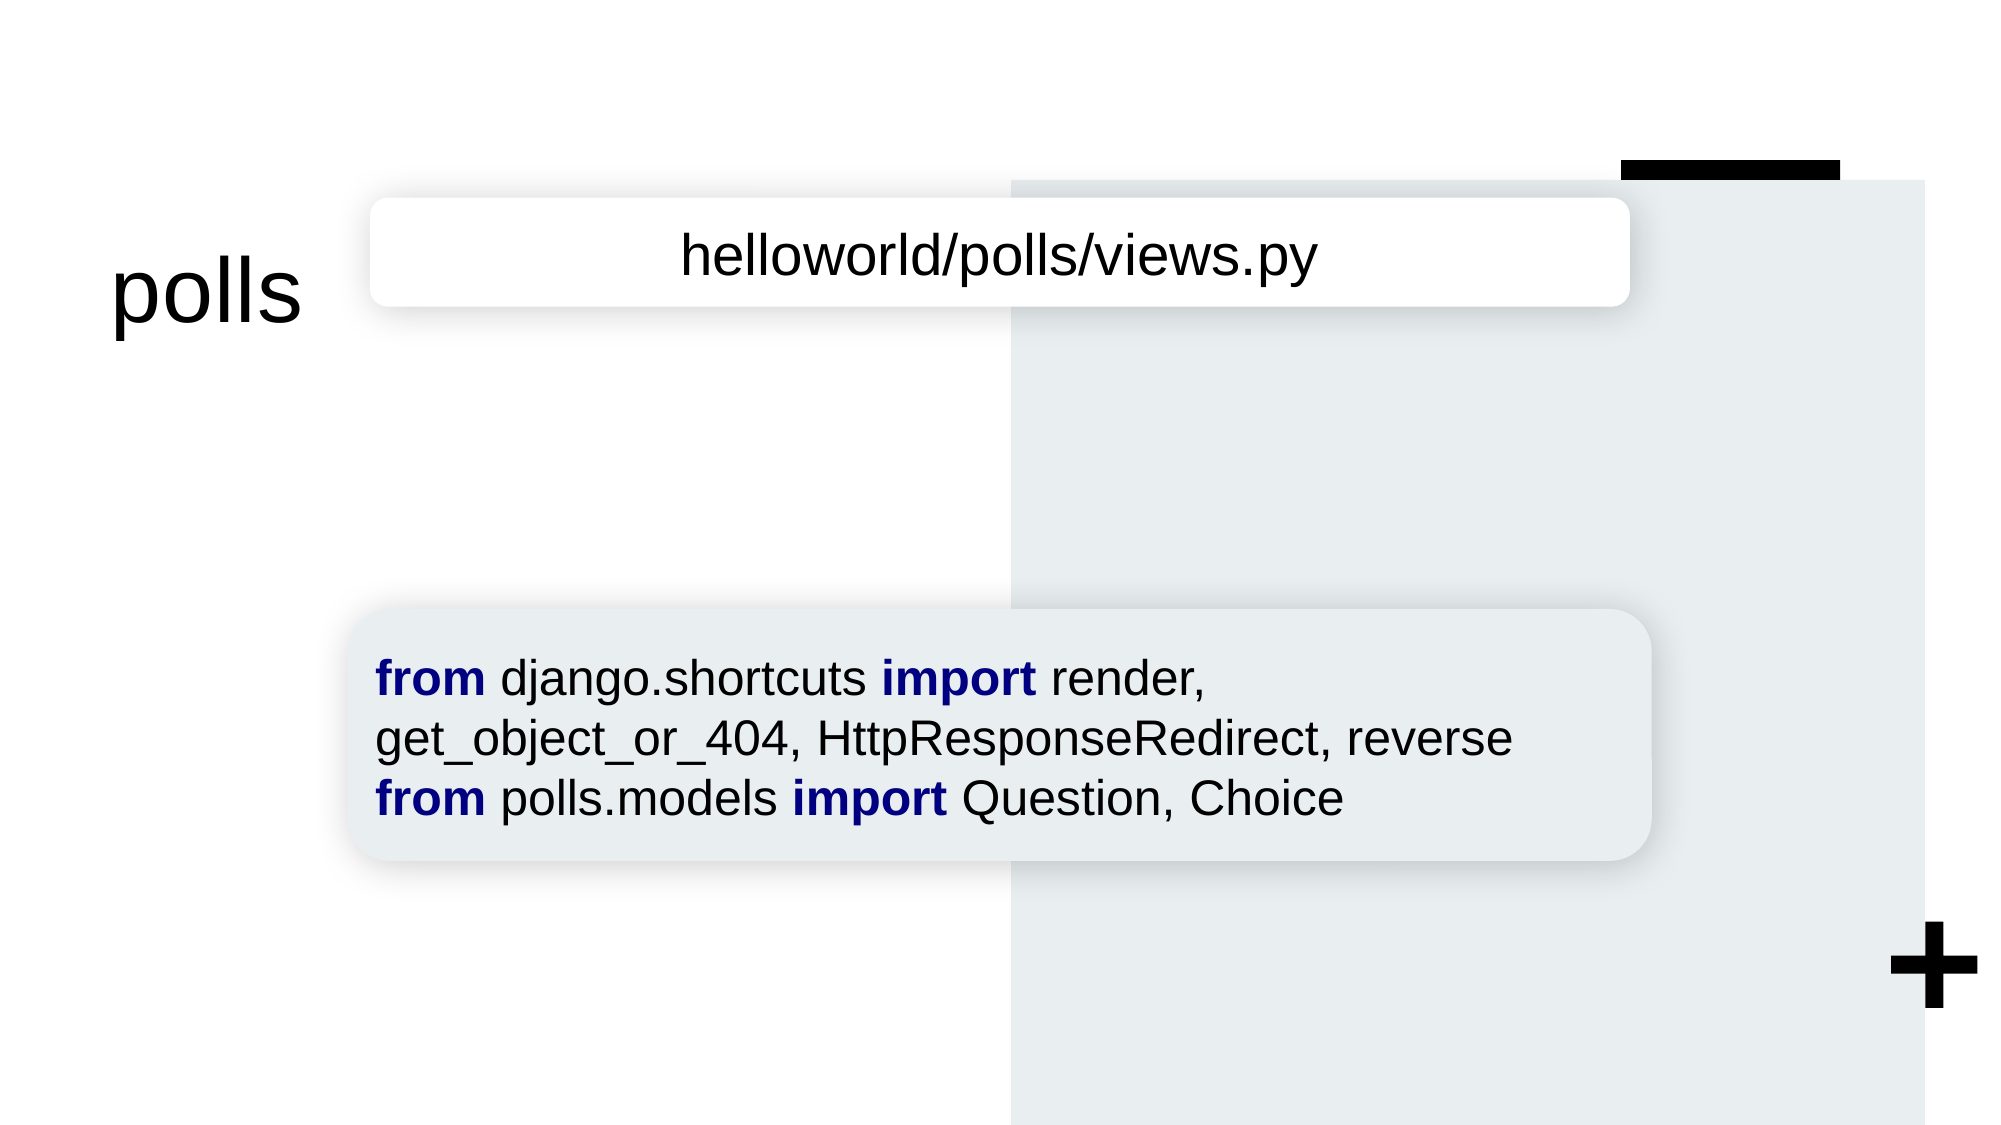

# polls
helloworld/polls/views.py
from django.shortcuts import render, get_object_or_404, HttpResponseRedirect, reverse
from polls.models import Question, Choice